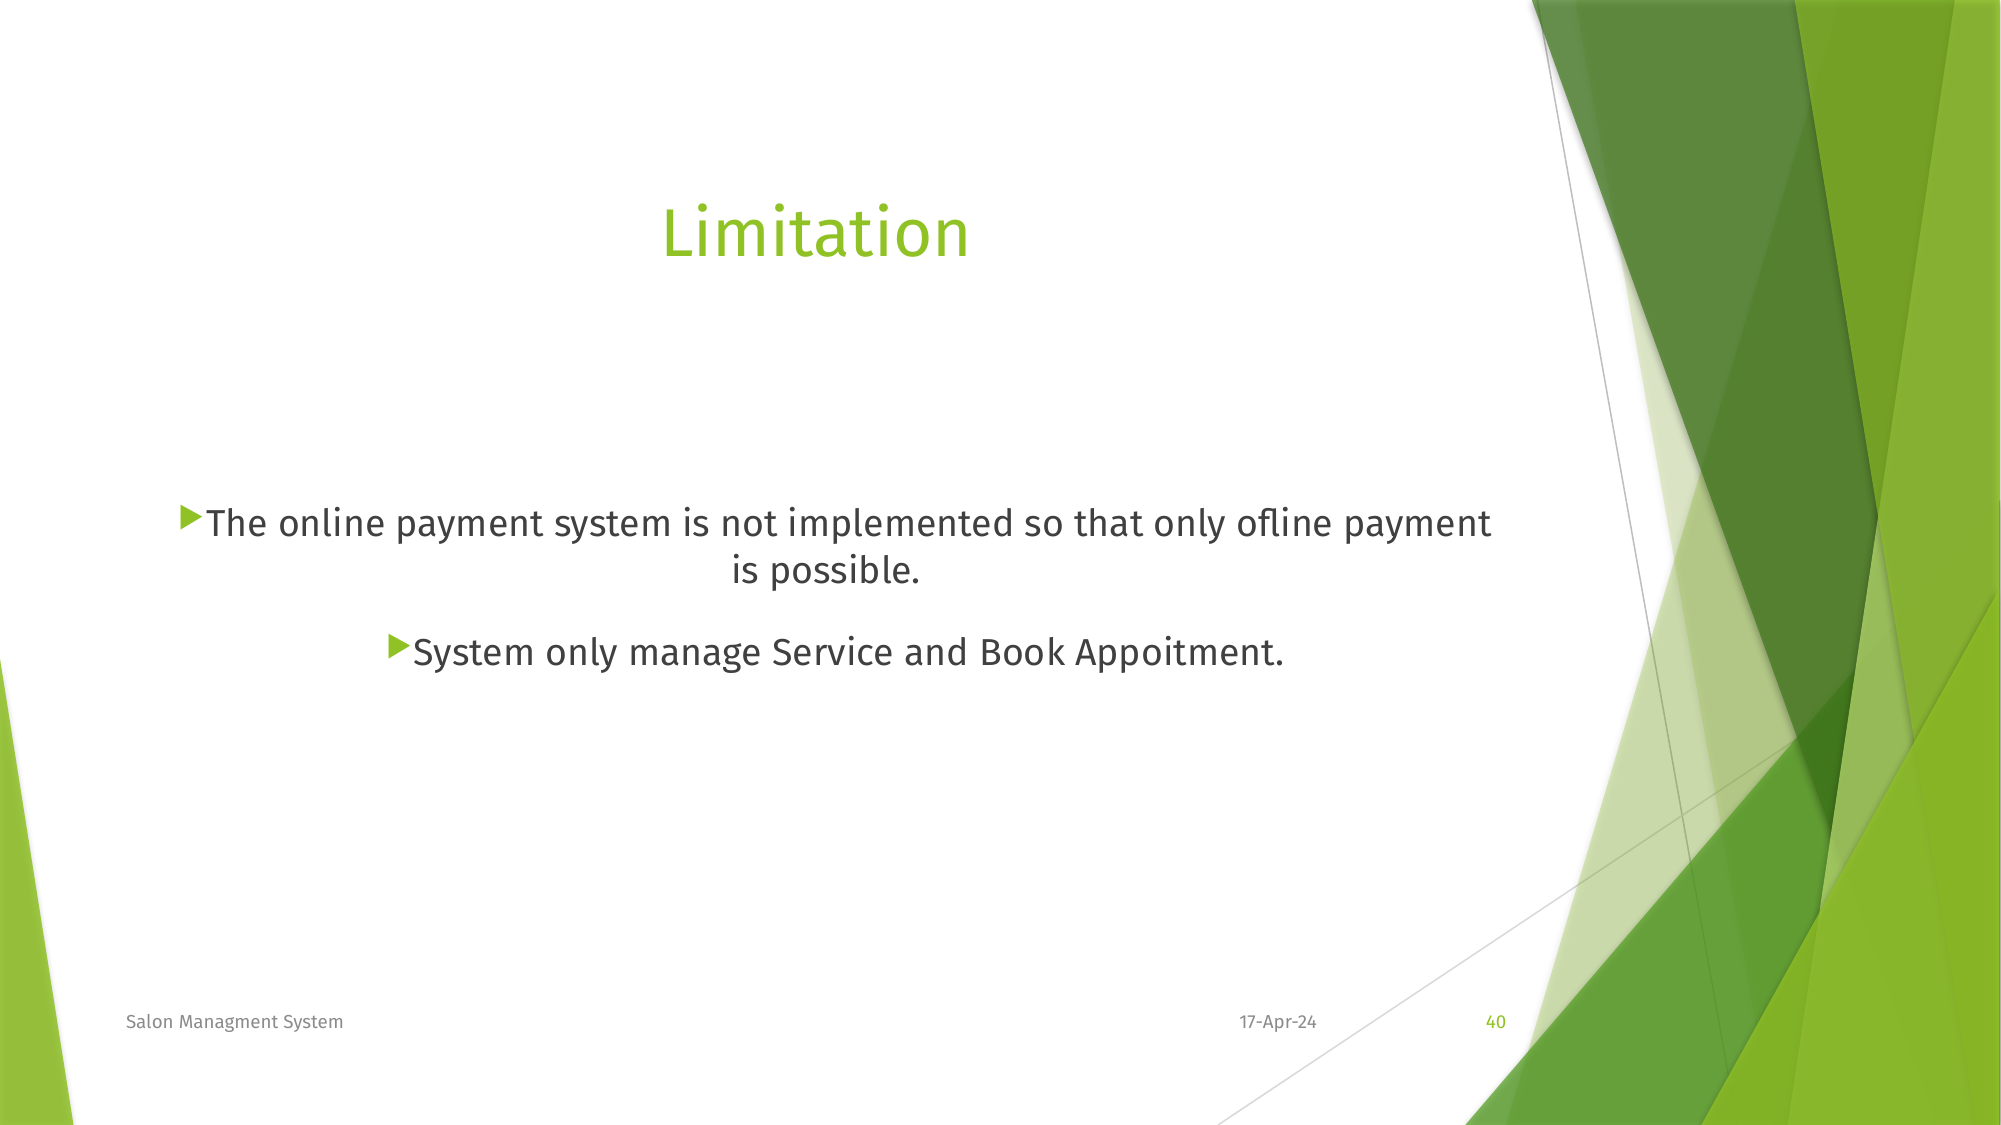

# Limitation
The online payment system is not implemented so that only ofline payment is possible.
System only manage Service and Book Appoitment.
Salon Managment System
17-Apr-24
40